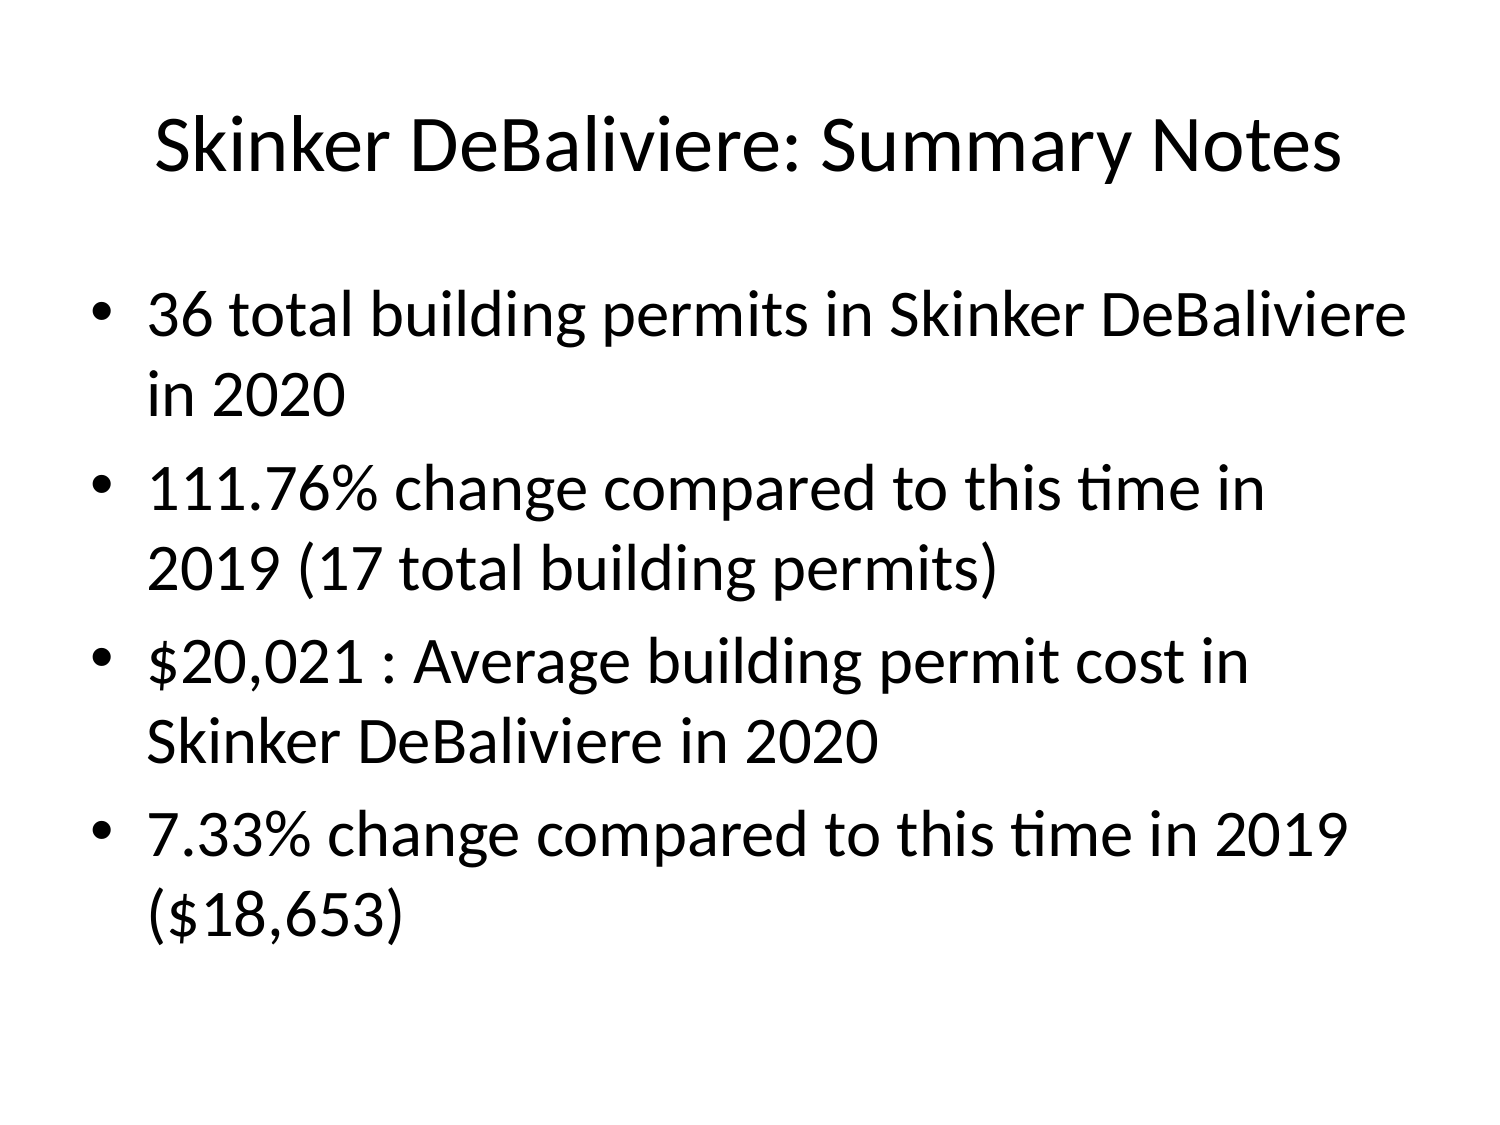

# Skinker DeBaliviere: Summary Notes
36 total building permits in Skinker DeBaliviere in 2020
111.76% change compared to this time in 2019 (17 total building permits)
$20,021 : Average building permit cost in Skinker DeBaliviere in 2020
7.33% change compared to this time in 2019 ($18,653)